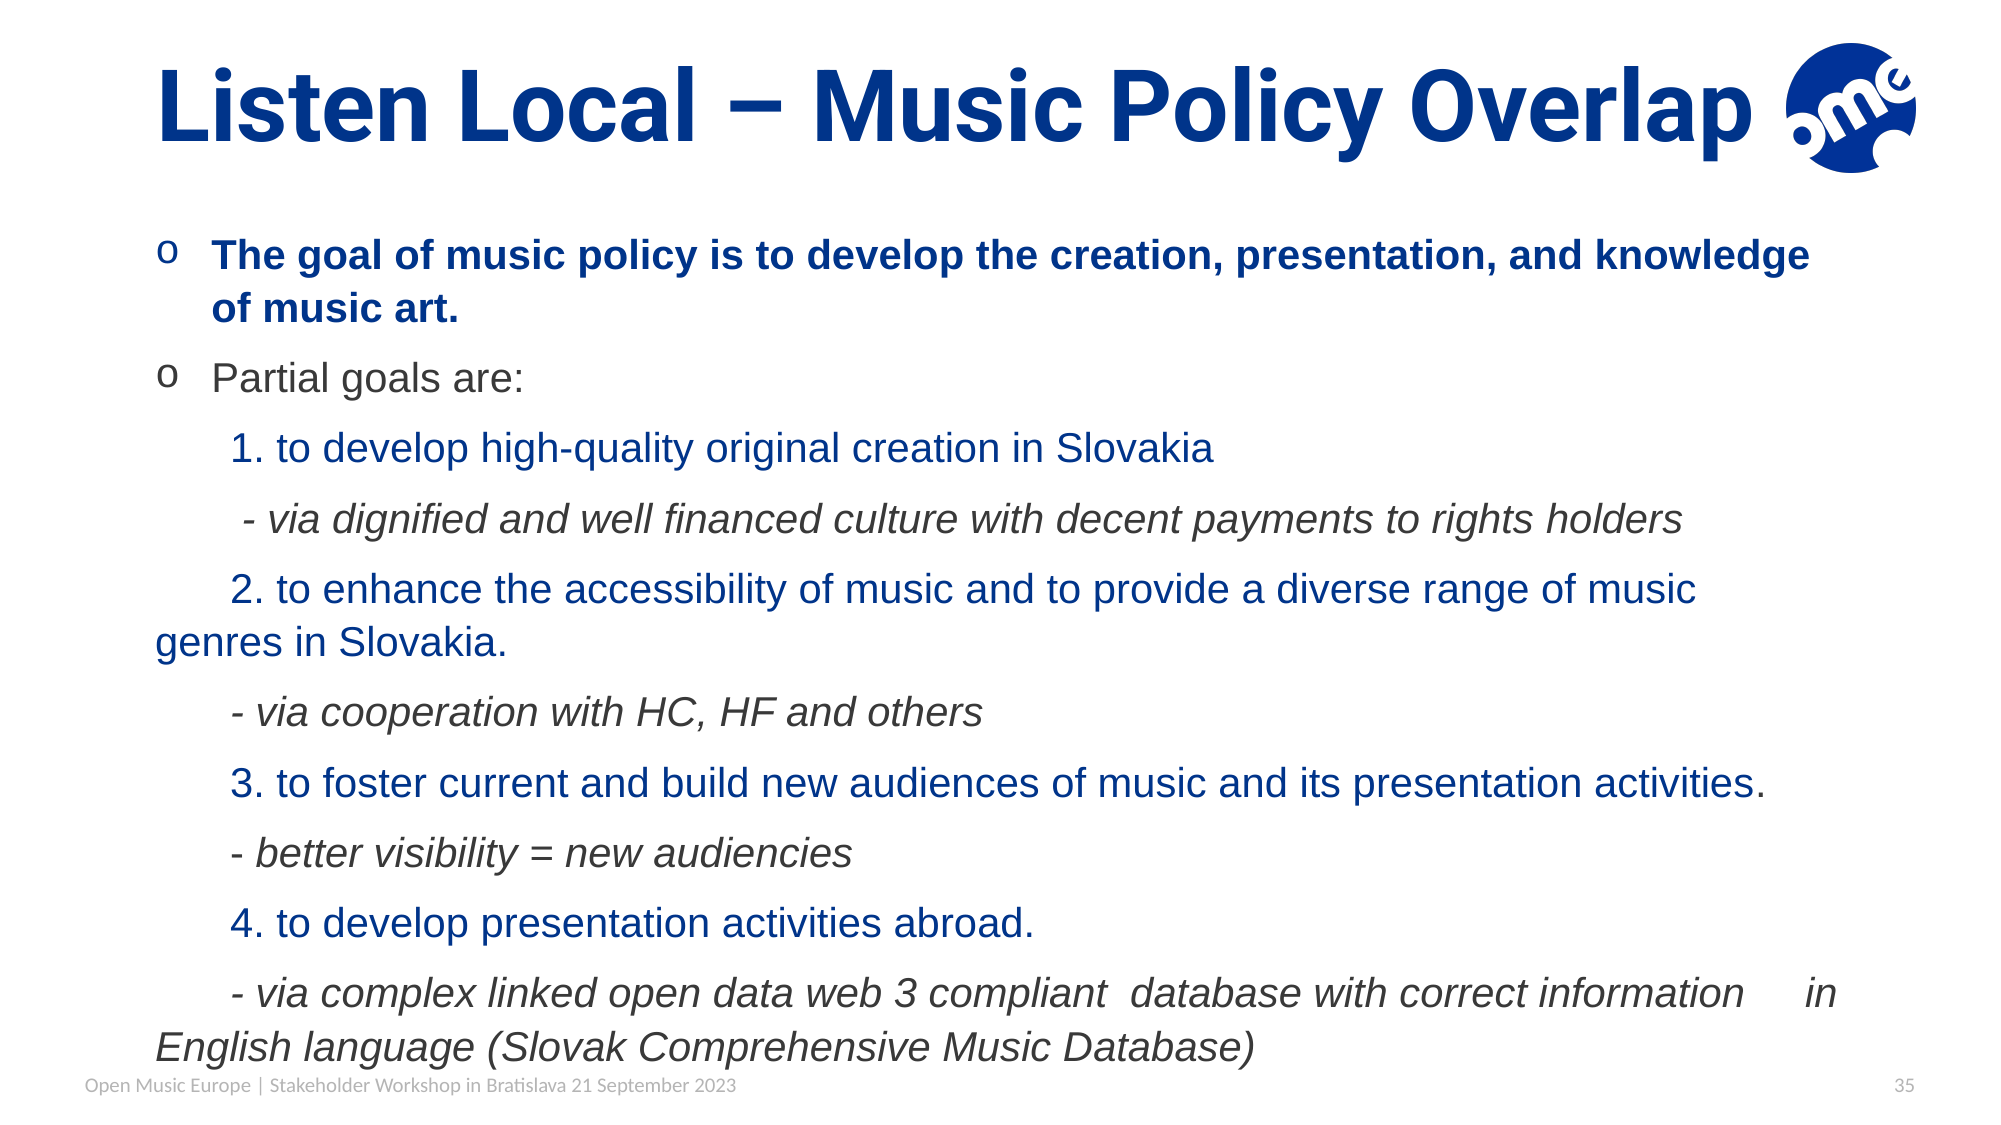

# Listen Local – Music Policy Overlap
The goal of music policy is to develop the creation, presentation, and knowledge of music art.
Partial goals are:
	1. to develop high-quality original creation in Slovakia
	 - via dignified and well financed culture with decent payments to rights holders
	2. to enhance the accessibility of music and to provide a diverse range of music 	genres in Slovakia.
	- via cooperation with HC, HF and others
	3. to foster current and build new audiences of music and its presentation activities.
	- better visibility = new audiencies
	4. to develop presentation activities abroad.
	- via complex linked open data web 3 compliant  database with correct information 	in English language (Slovak Comprehensive Music Database)
Open Music Europe | Stakeholder Workshop in Bratislava 21 September 2023
35